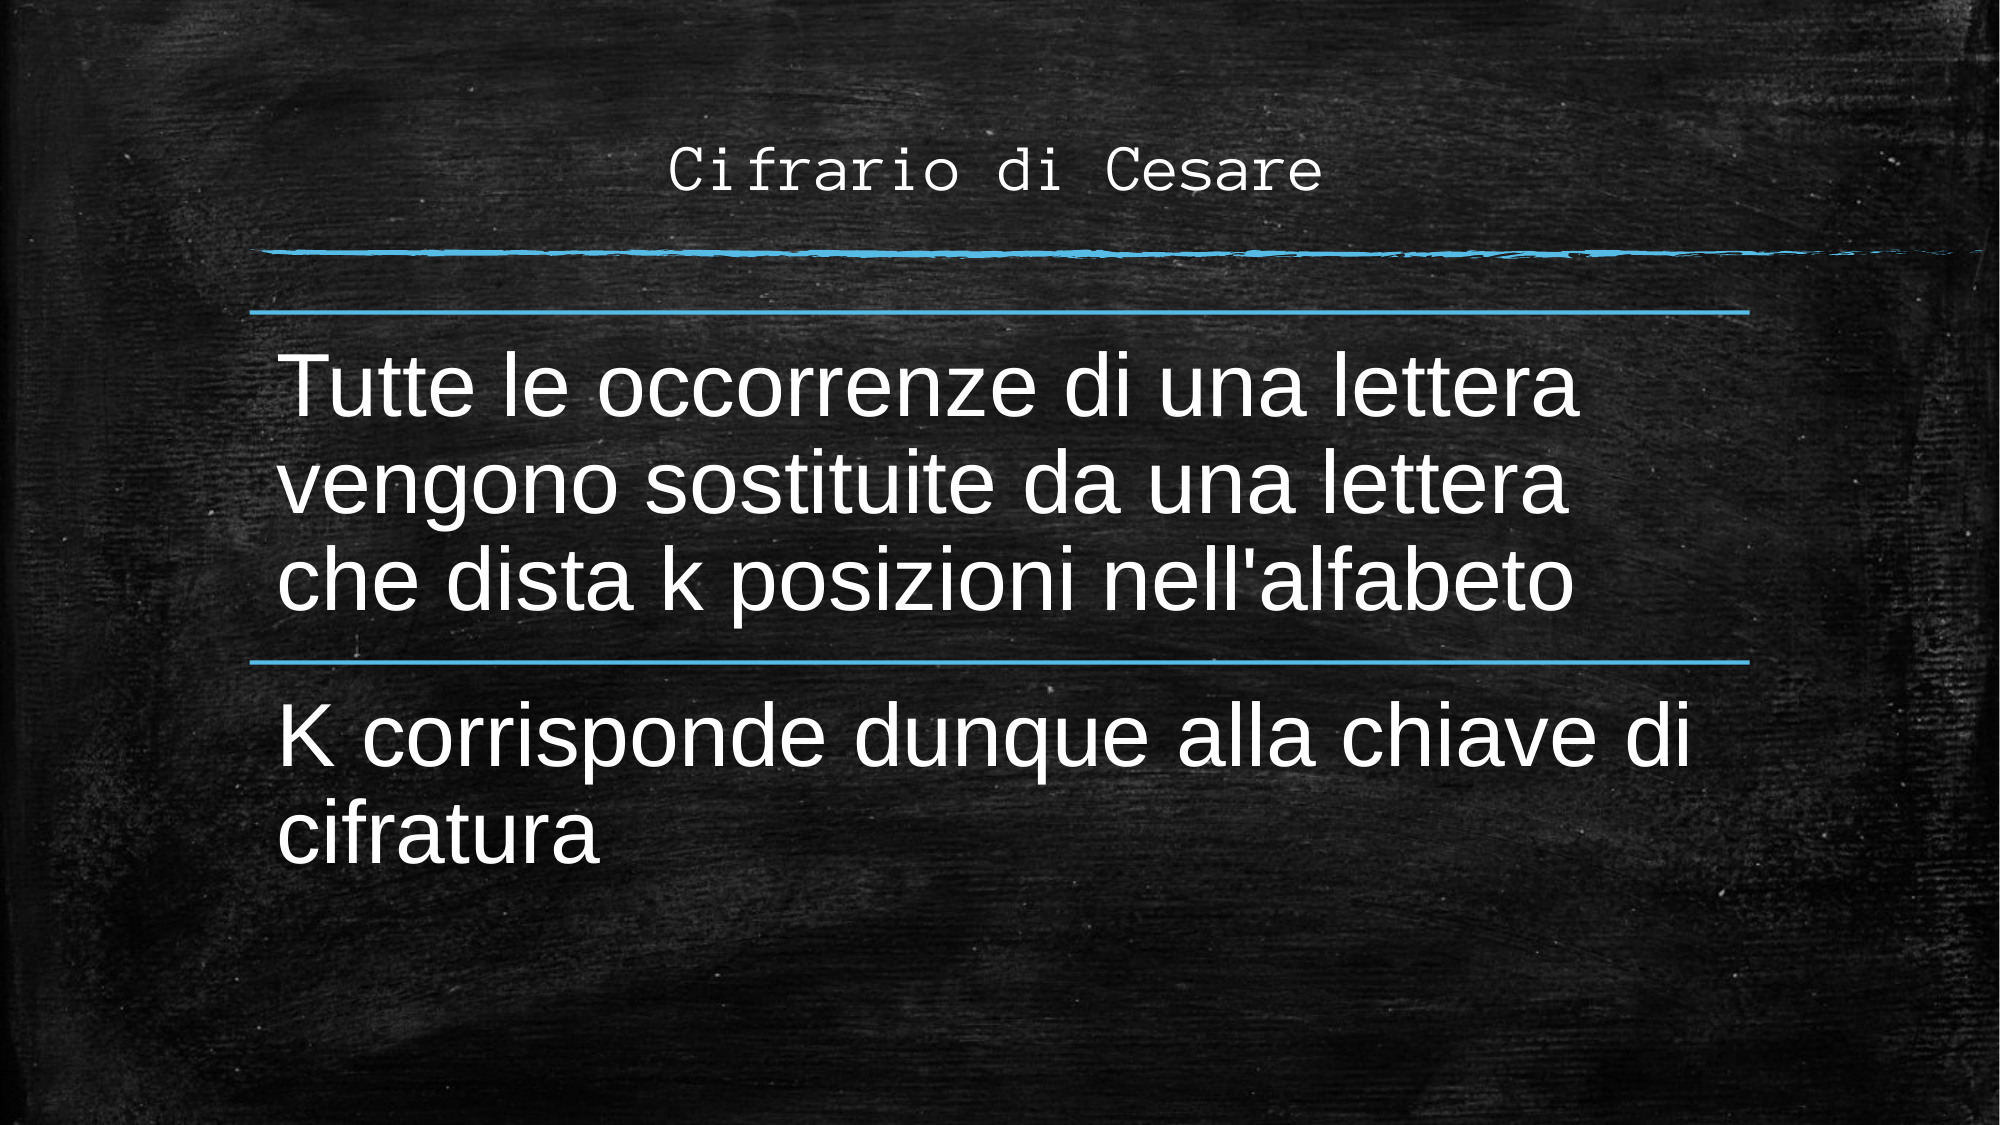

Cifrario di Cesare

Tutte le occorrenze di una lettera vengono sostituite da una lettera che dista k posizioni nell'alfabeto

K corrisponde dunque alla chiave di cifratura